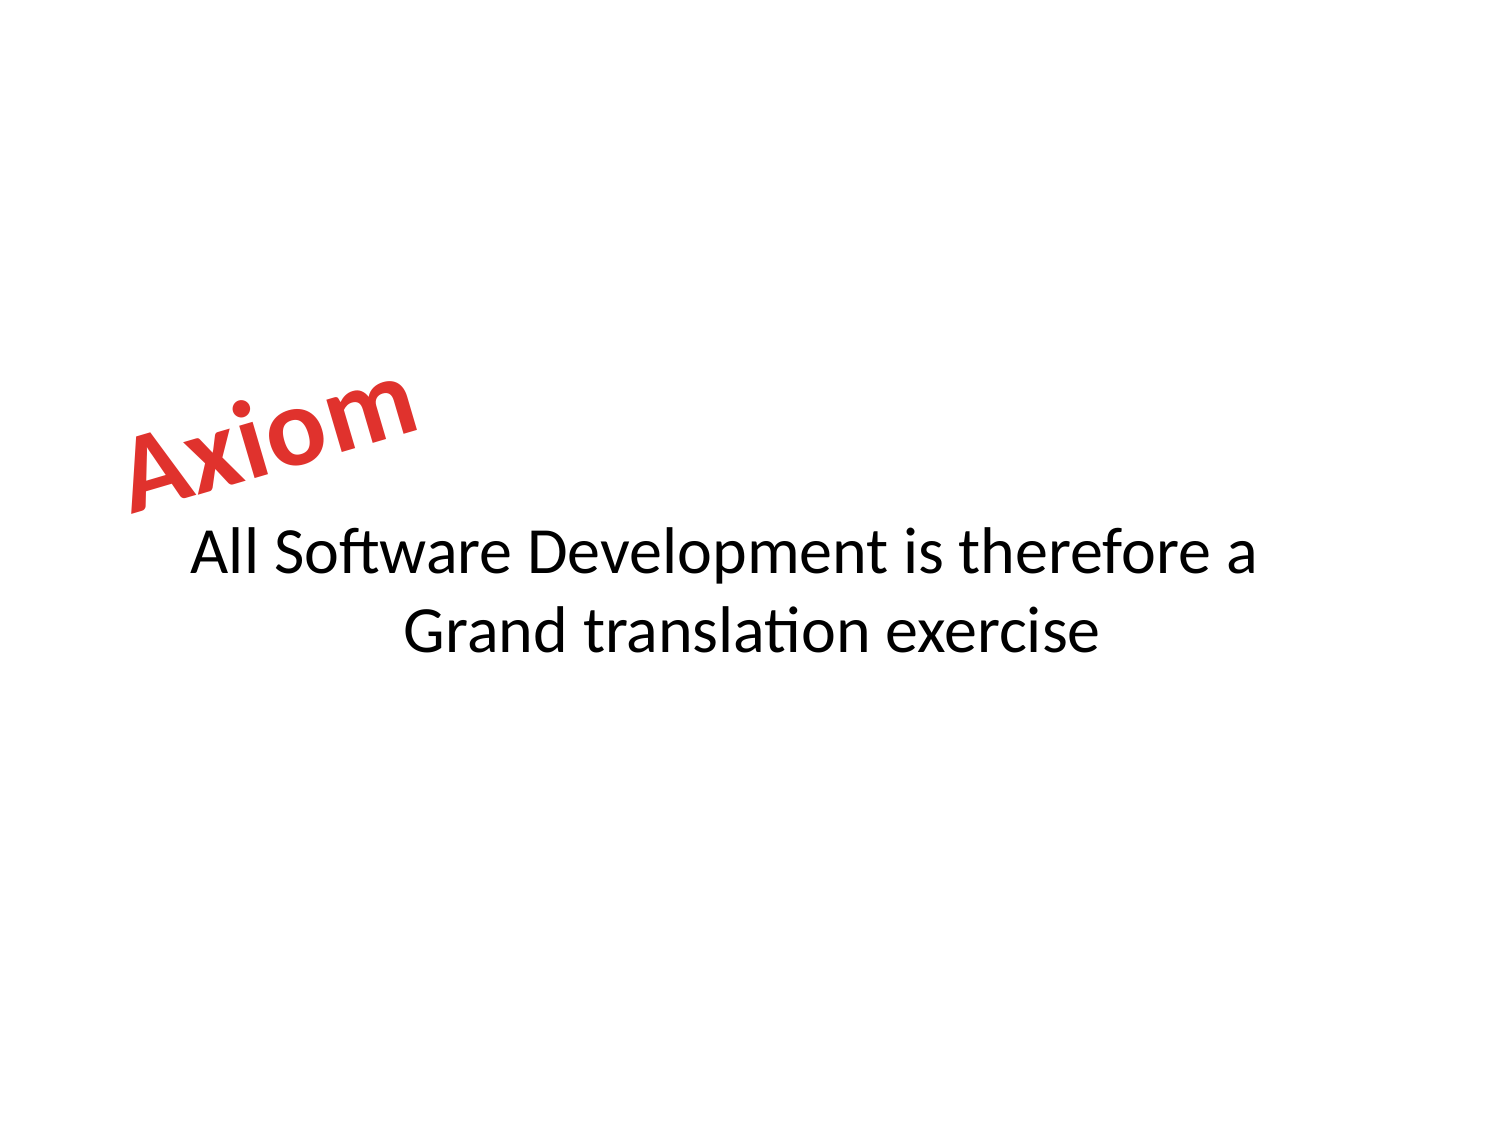

Axiom
All Software Development is therefore a Grand translation exercise